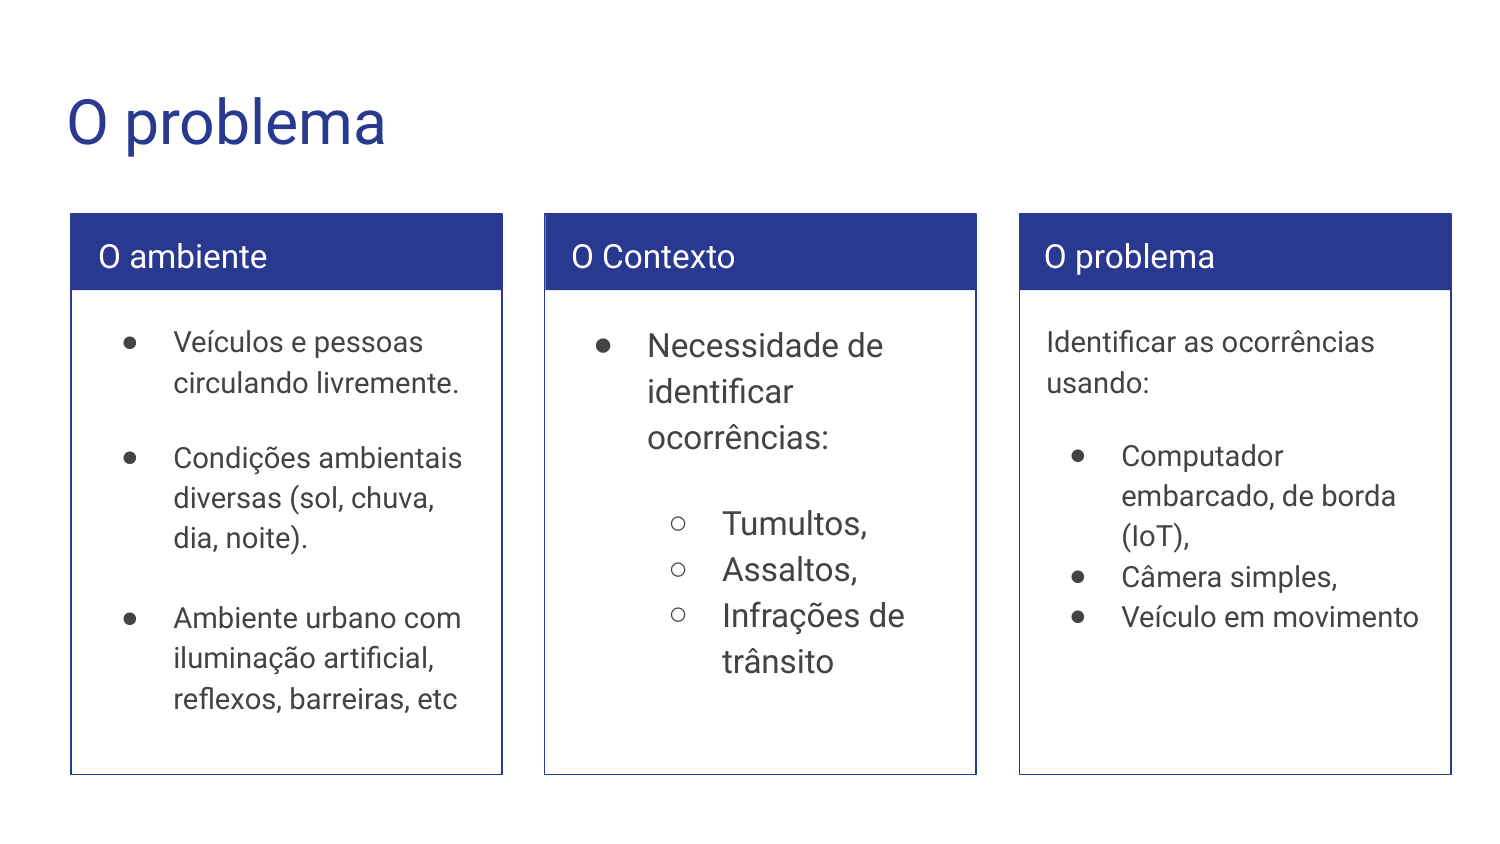

# O problema

O ambiente

O Contexto

O problema
Veículos e pessoas circulando livremente.
Condições ambientais diversas (sol, chuva, dia, noite).
Ambiente urbano com iluminação artificial, reflexos, barreiras, etc
Necessidade de identificar ocorrências:
Tumultos,
Assaltos,
Infrações de trânsito
Identificar as ocorrências usando:
Computador embarcado, de borda (IoT),
Câmera simples,
Veículo em movimento